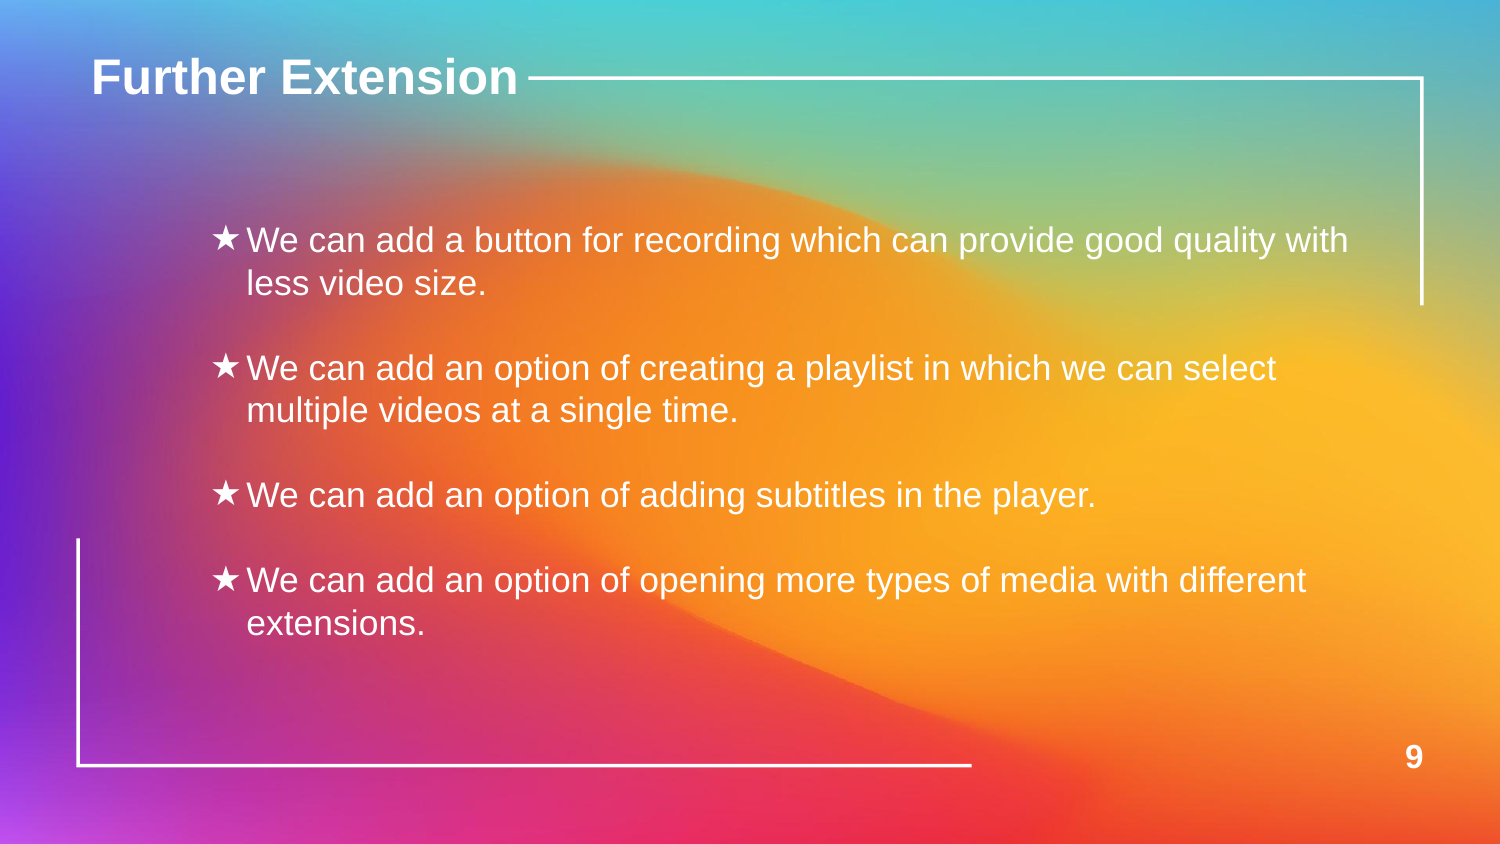

Further Extension

We can add a button for recording which can provide good quality with less video size.

We can add an option of creating a playlist in which we can select multiple videos at a single time.

We can add an option of adding subtitles in the player.

We can add an option of opening more types of media with different extensions.

9